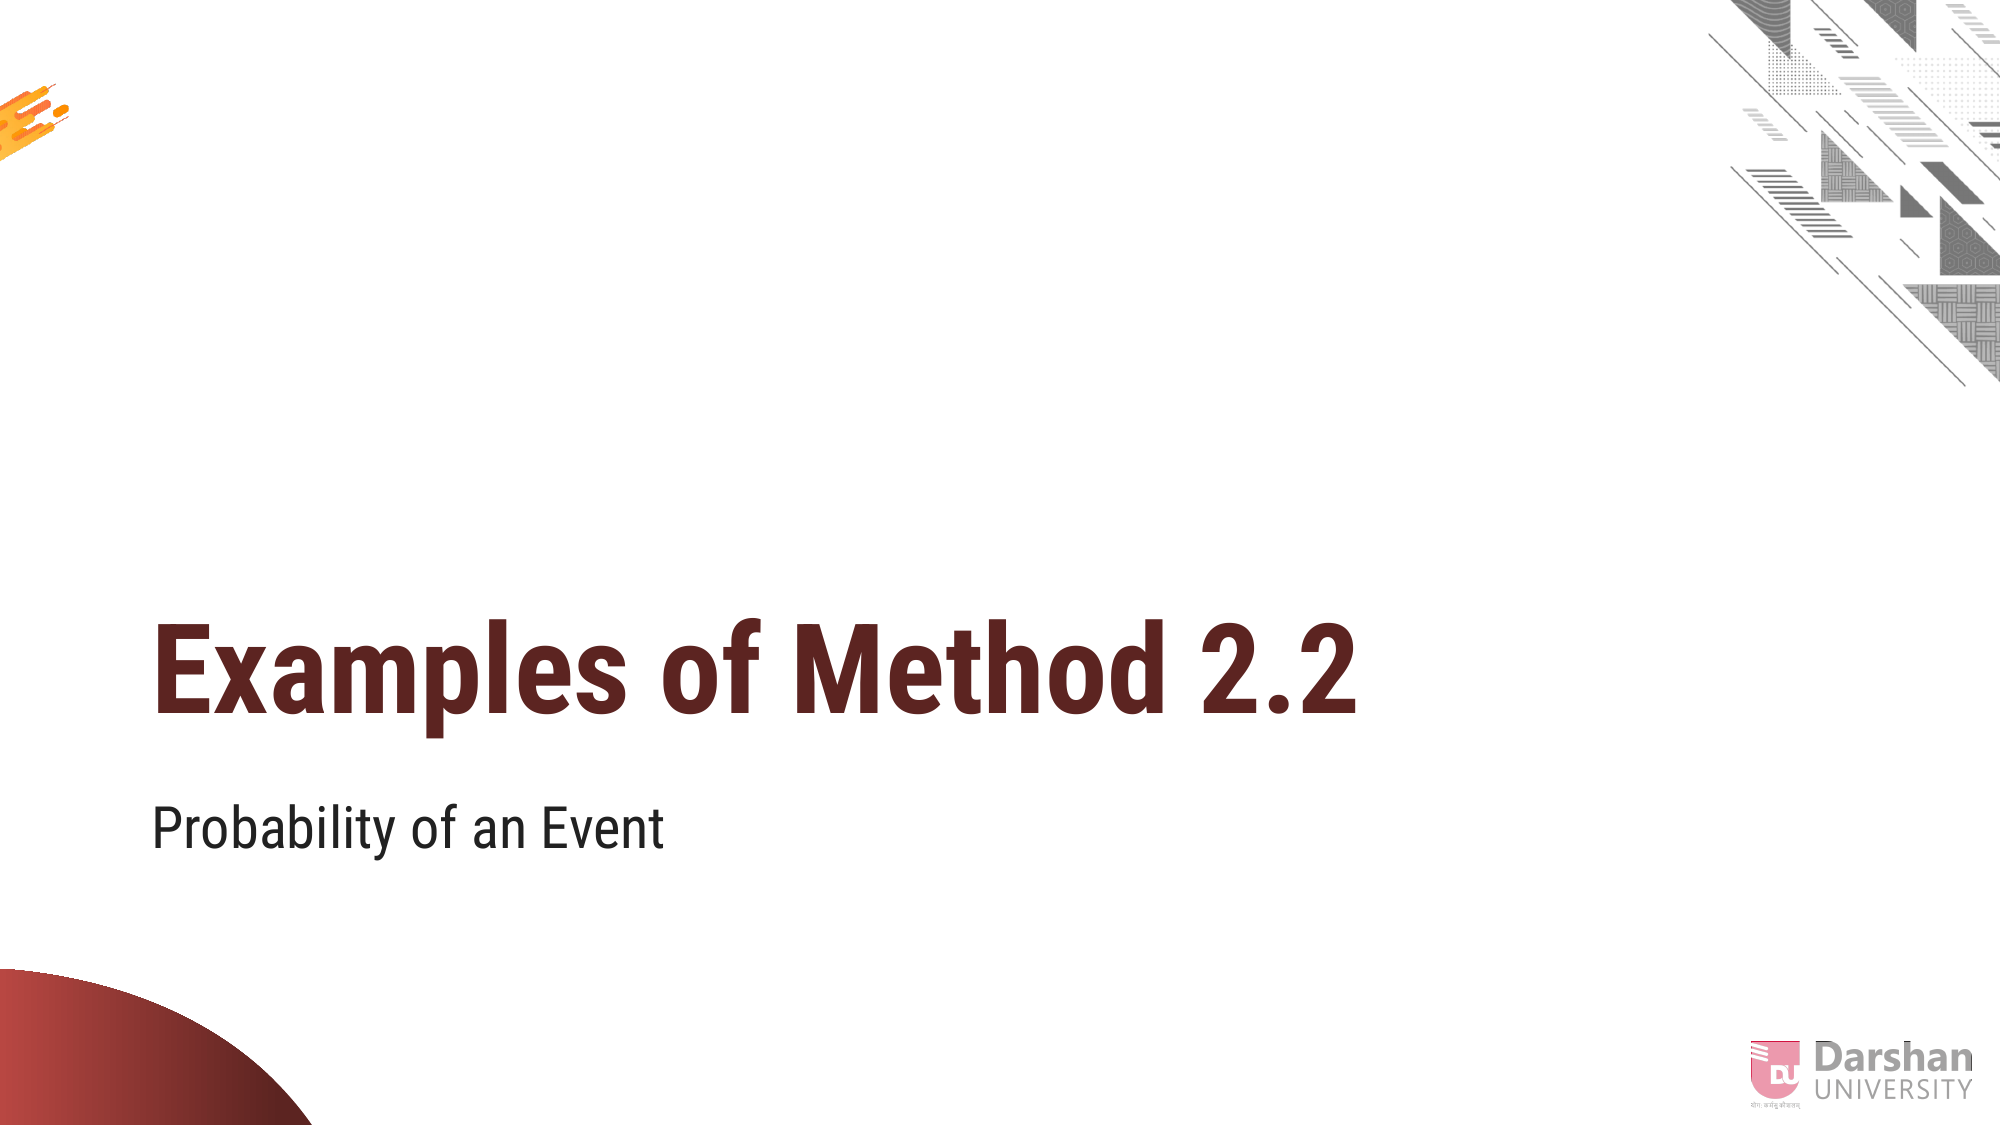

# Examples of Method 2.2
Probability of an Event